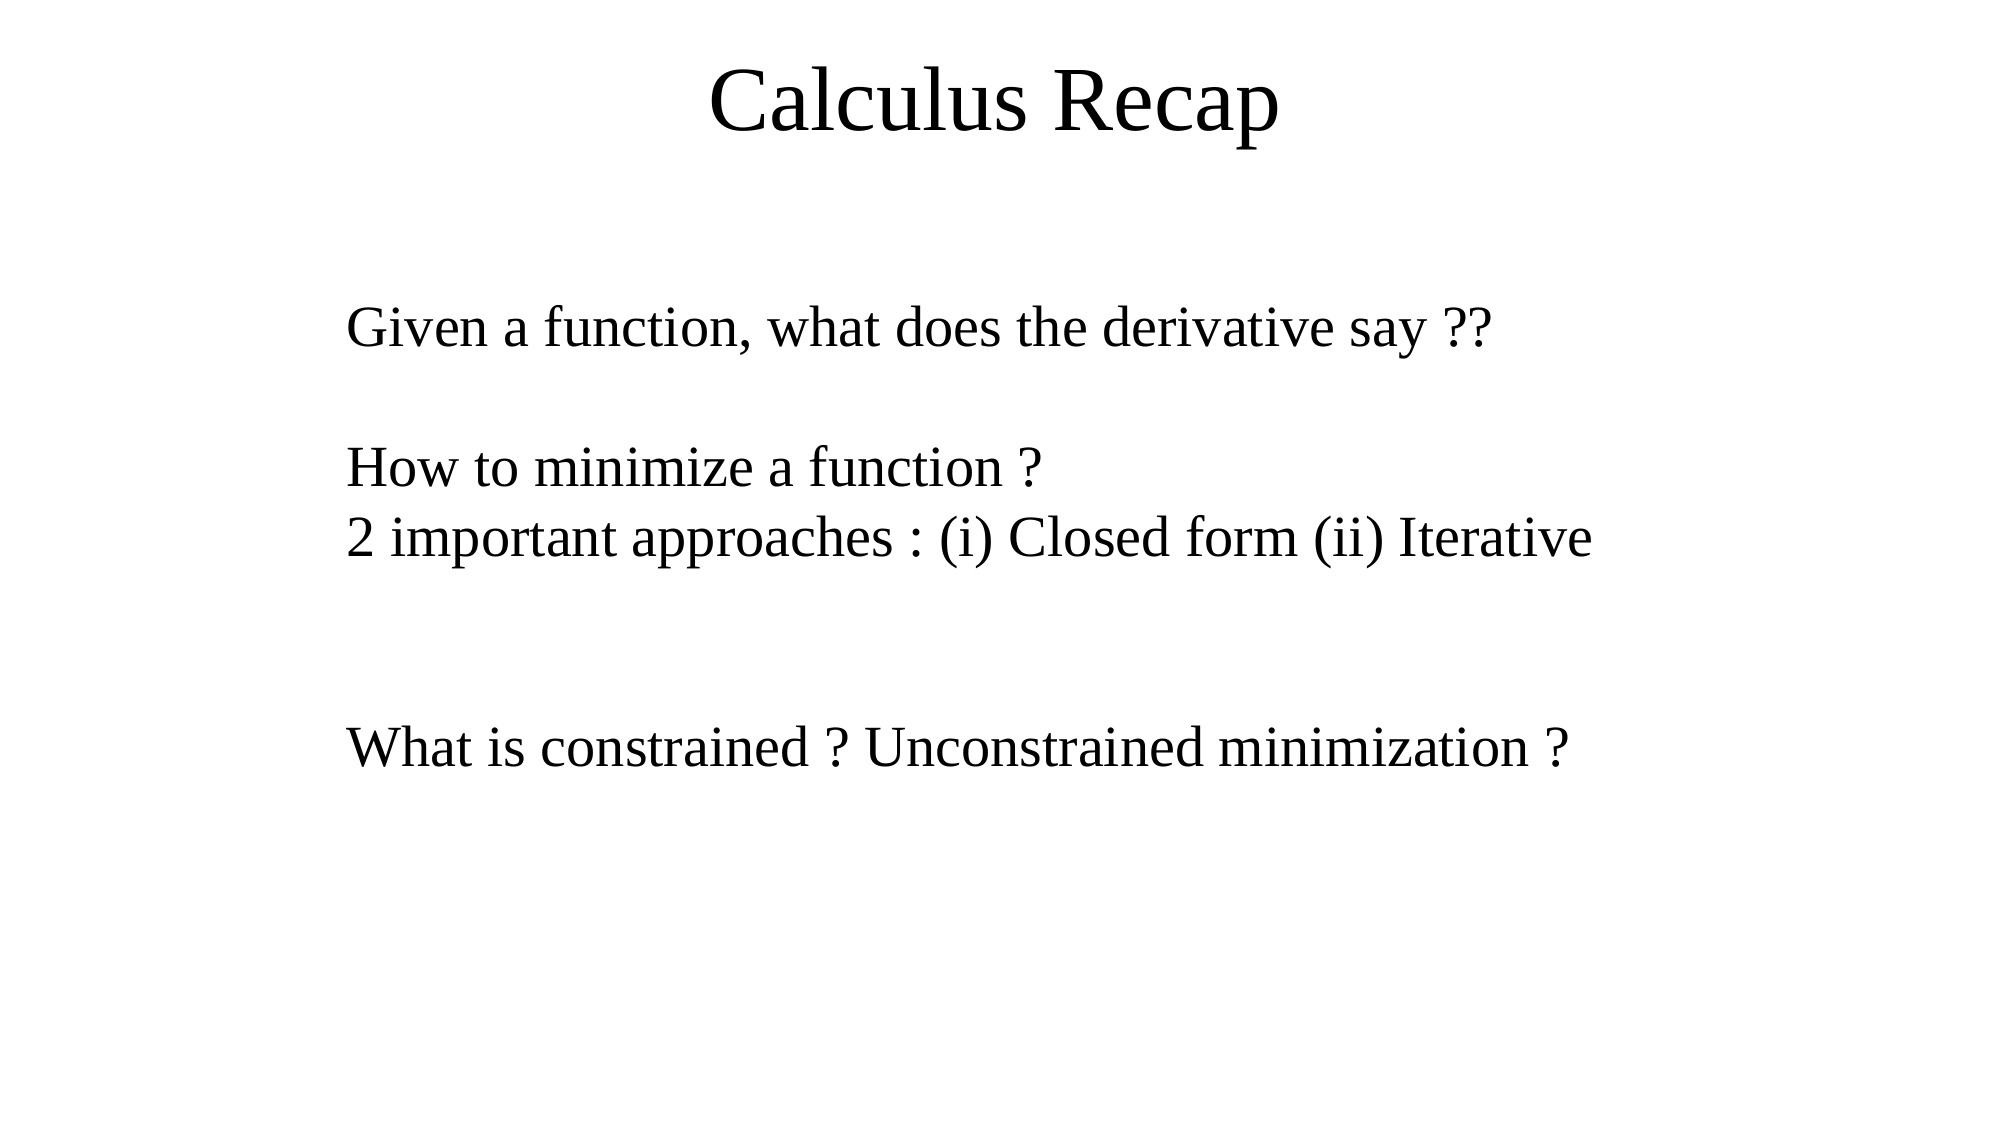

Calculus Recap
Given a function, what does the derivative say ??

How to minimize a function ?
2 important approaches : (i) Closed form (ii) Iterative

What is constrained ? Unconstrained minimization ?